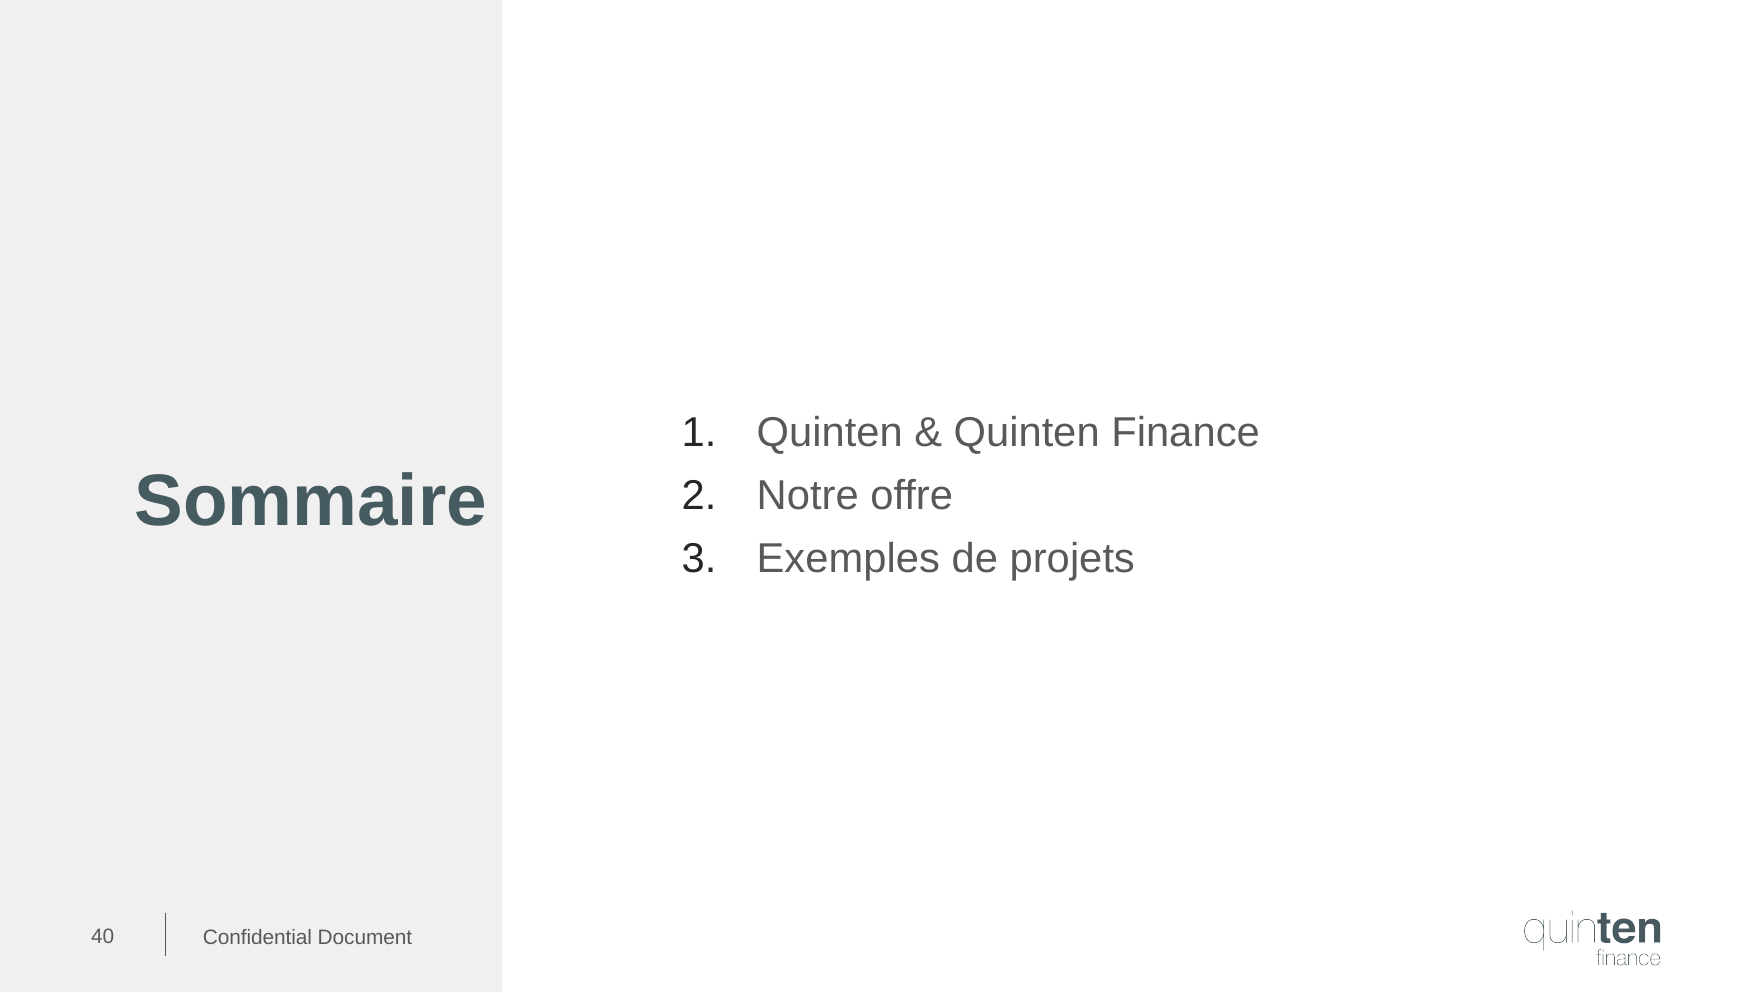

Quinten & Quinten Finance
Notre offre
Exemples de projets
Sommaire